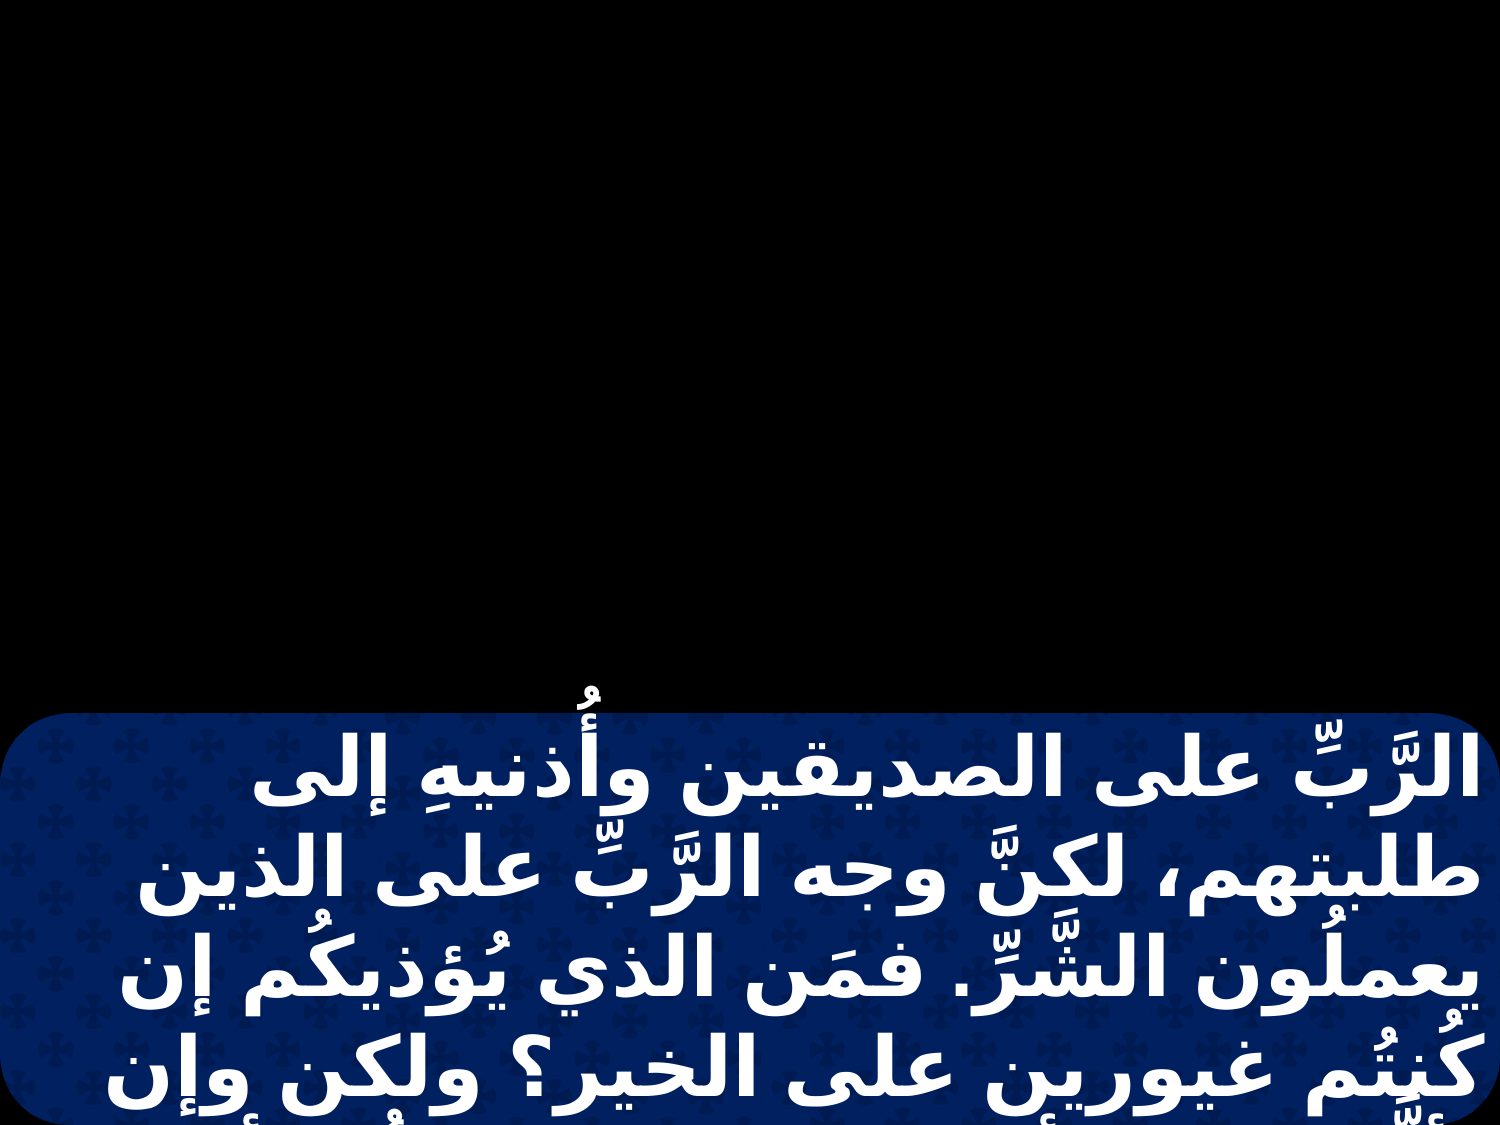

الرَّبِّ على الصديقين وأُذنيهِ إلى طلبتهم، لكنَّ وجه الرَّبِّ على الذين يعملُون الشَّرِّ. فمَن الذي يُؤذيكُم إن كُنتُم غيورين على الخير؟ ولكن وإن تألَّمتُم مِن أجل البرِّ، فطوباكُم. أمَّا خوفهُم